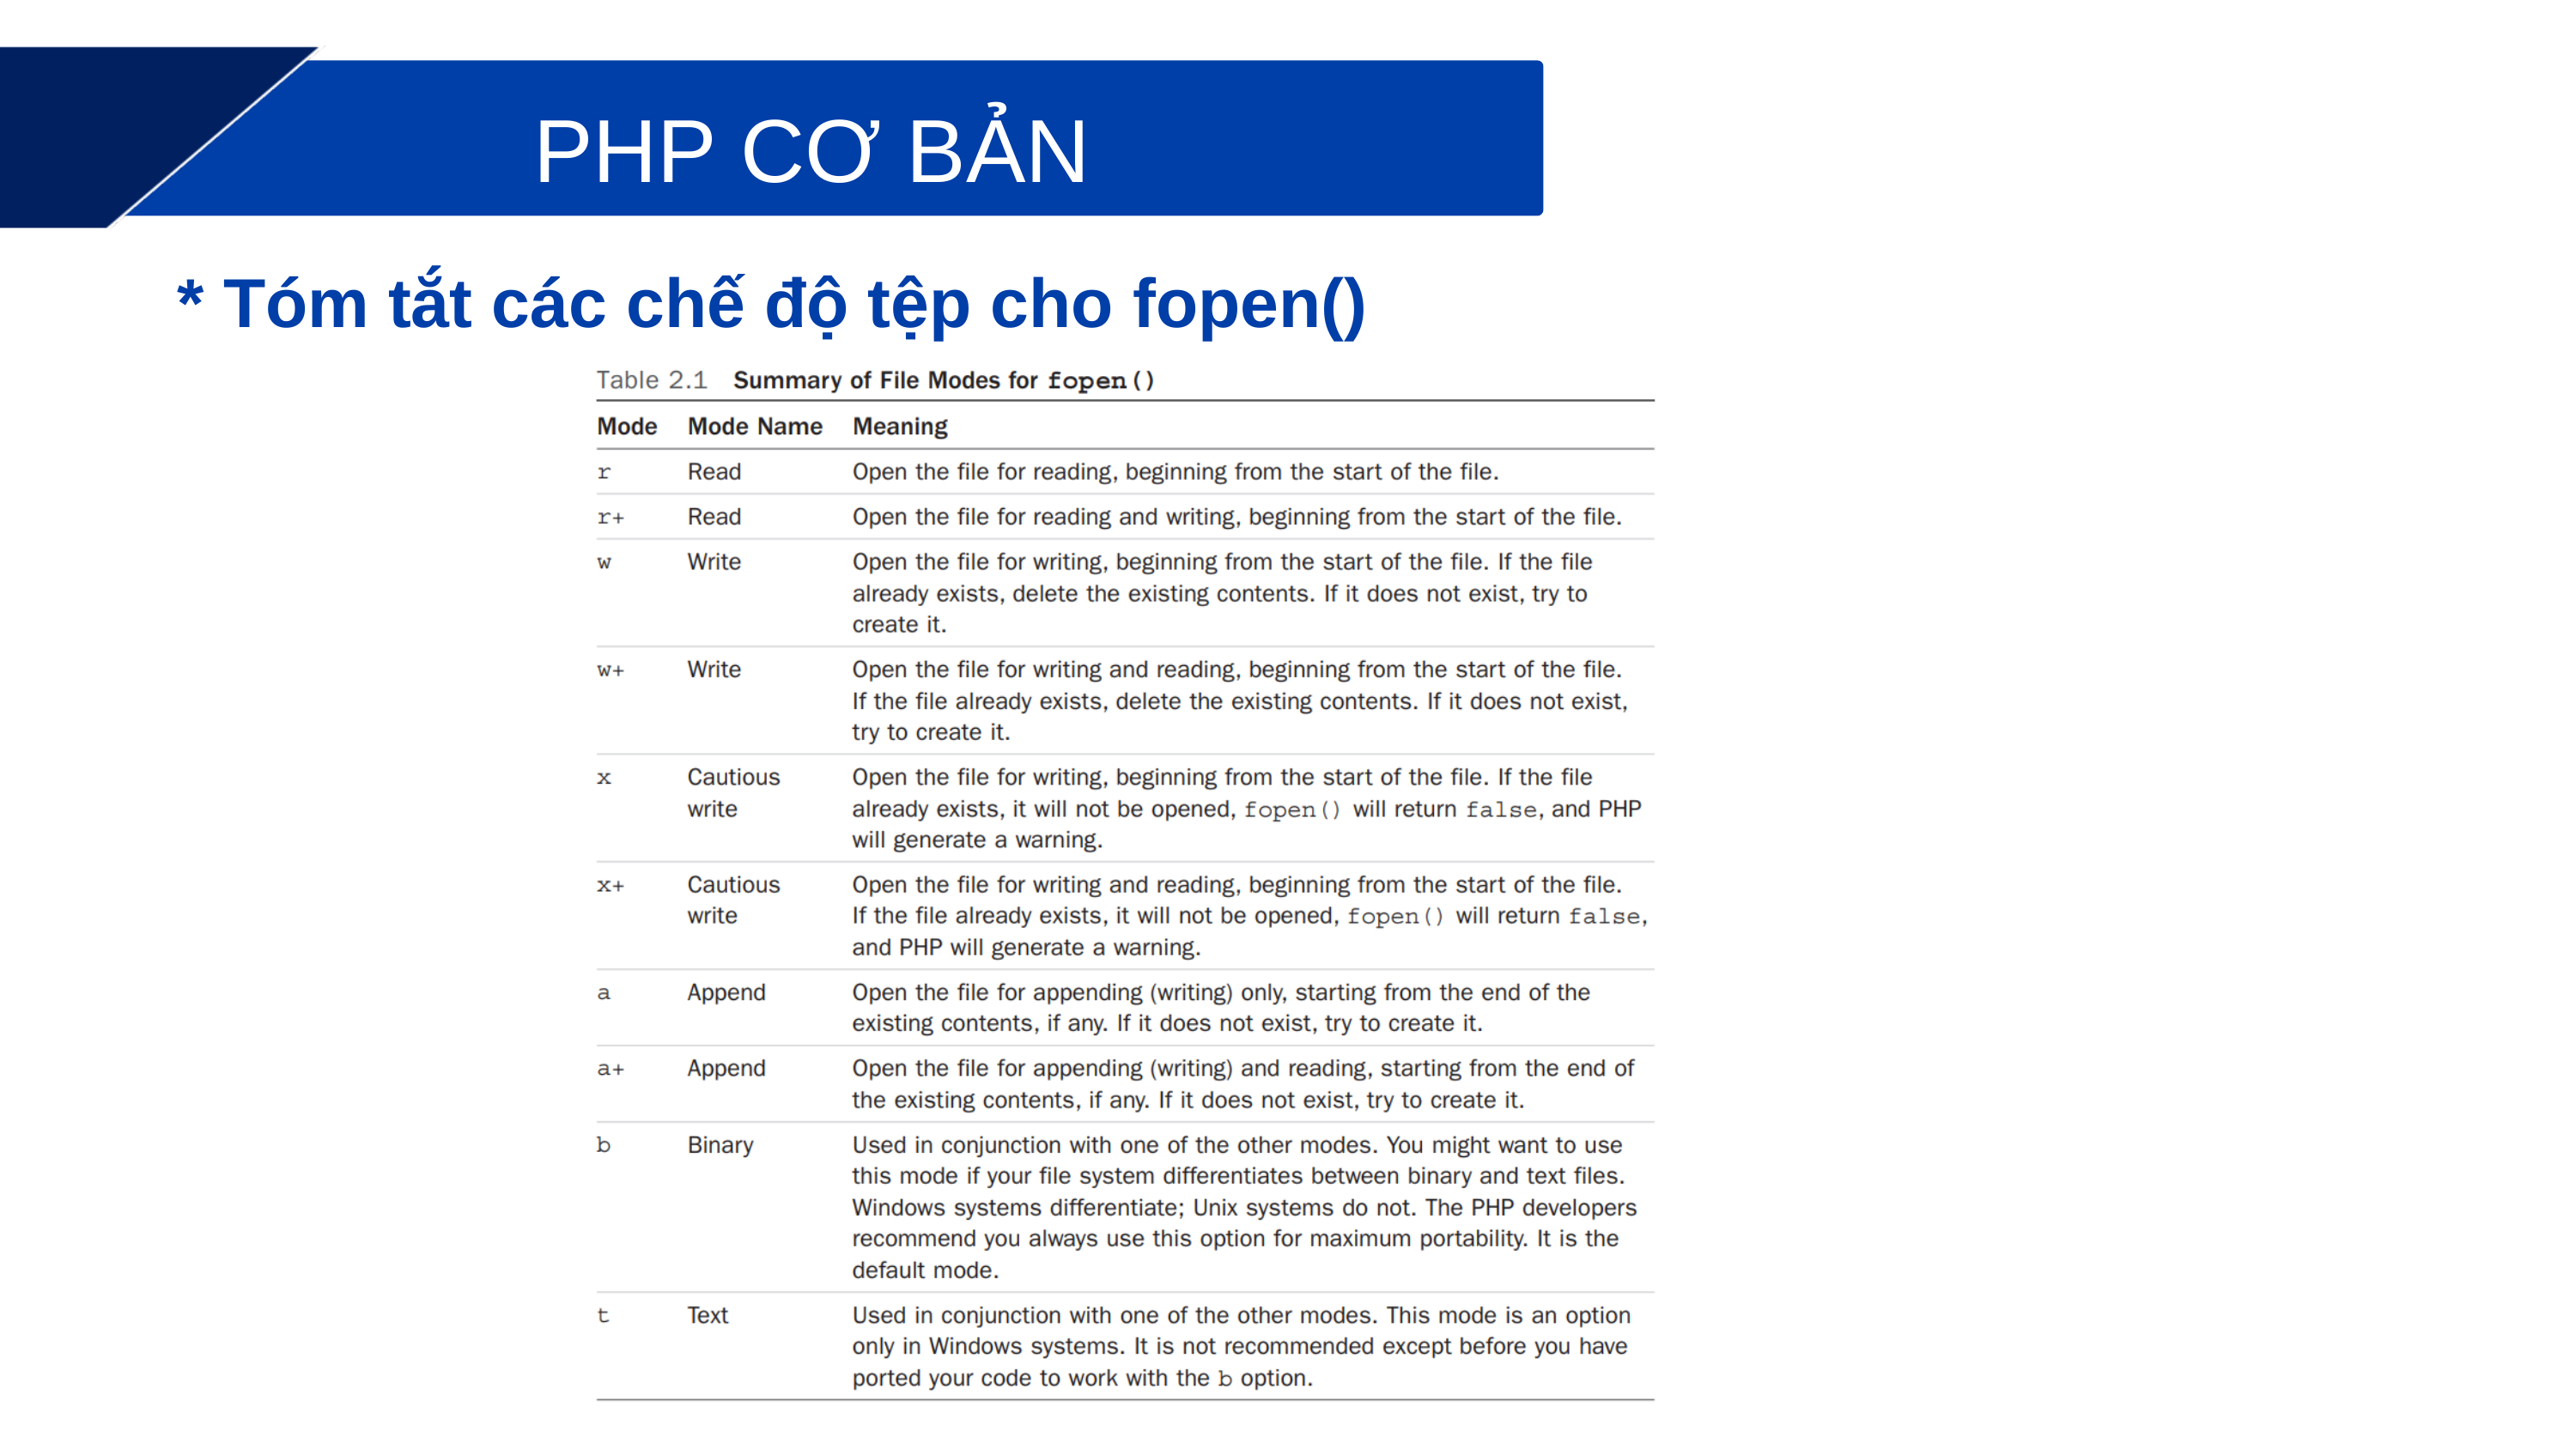

PHP CƠ BẢN

* Tóm tắt các chế độ tệp cho fopen()